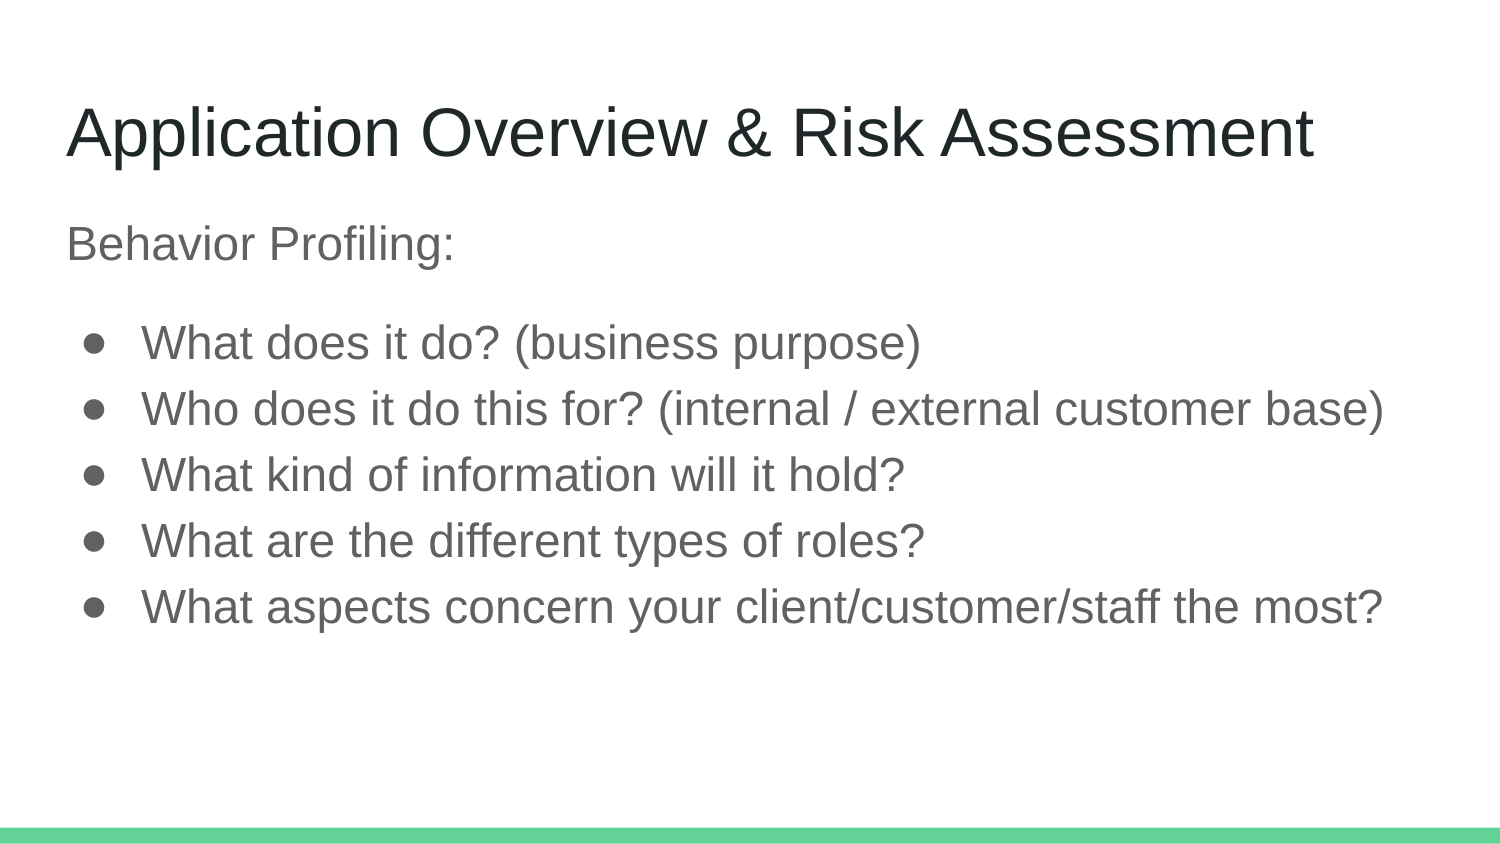

# Application Overview & Risk Assessment
Behavior Profiling:
What does it do? (business purpose)
Who does it do this for? (internal / external customer base)
What kind of information will it hold?
What are the different types of roles?
What aspects concern your client/customer/staff the most?